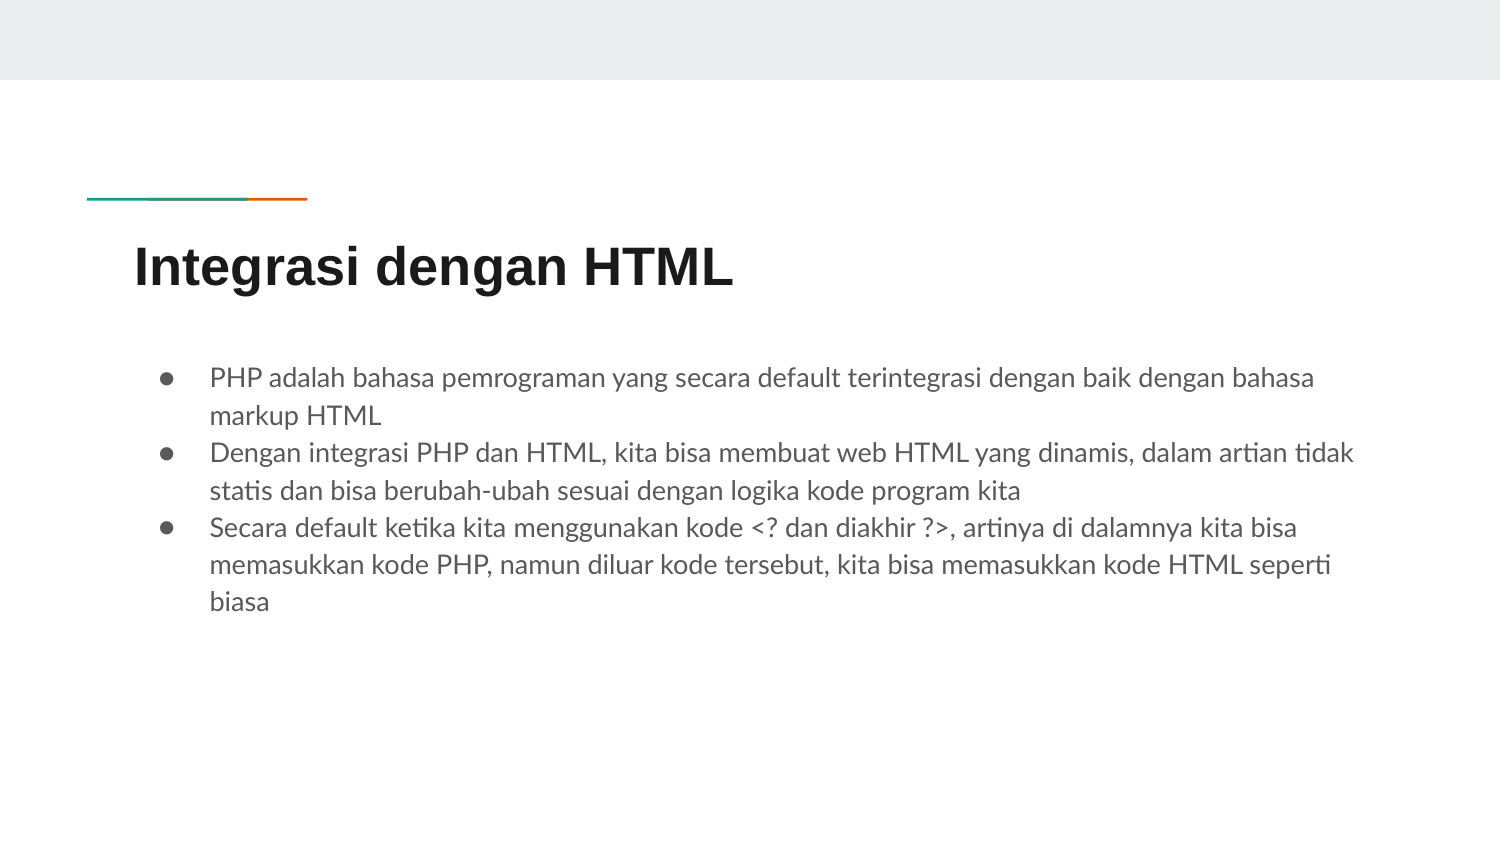

# Integrasi dengan HTML
PHP adalah bahasa pemrograman yang secara default terintegrasi dengan baik dengan bahasa markup HTML
Dengan integrasi PHP dan HTML, kita bisa membuat web HTML yang dinamis, dalam artian tidak statis dan bisa berubah-ubah sesuai dengan logika kode program kita
Secara default ketika kita menggunakan kode <? dan diakhir ?>, artinya di dalamnya kita bisa memasukkan kode PHP, namun diluar kode tersebut, kita bisa memasukkan kode HTML seperti biasa